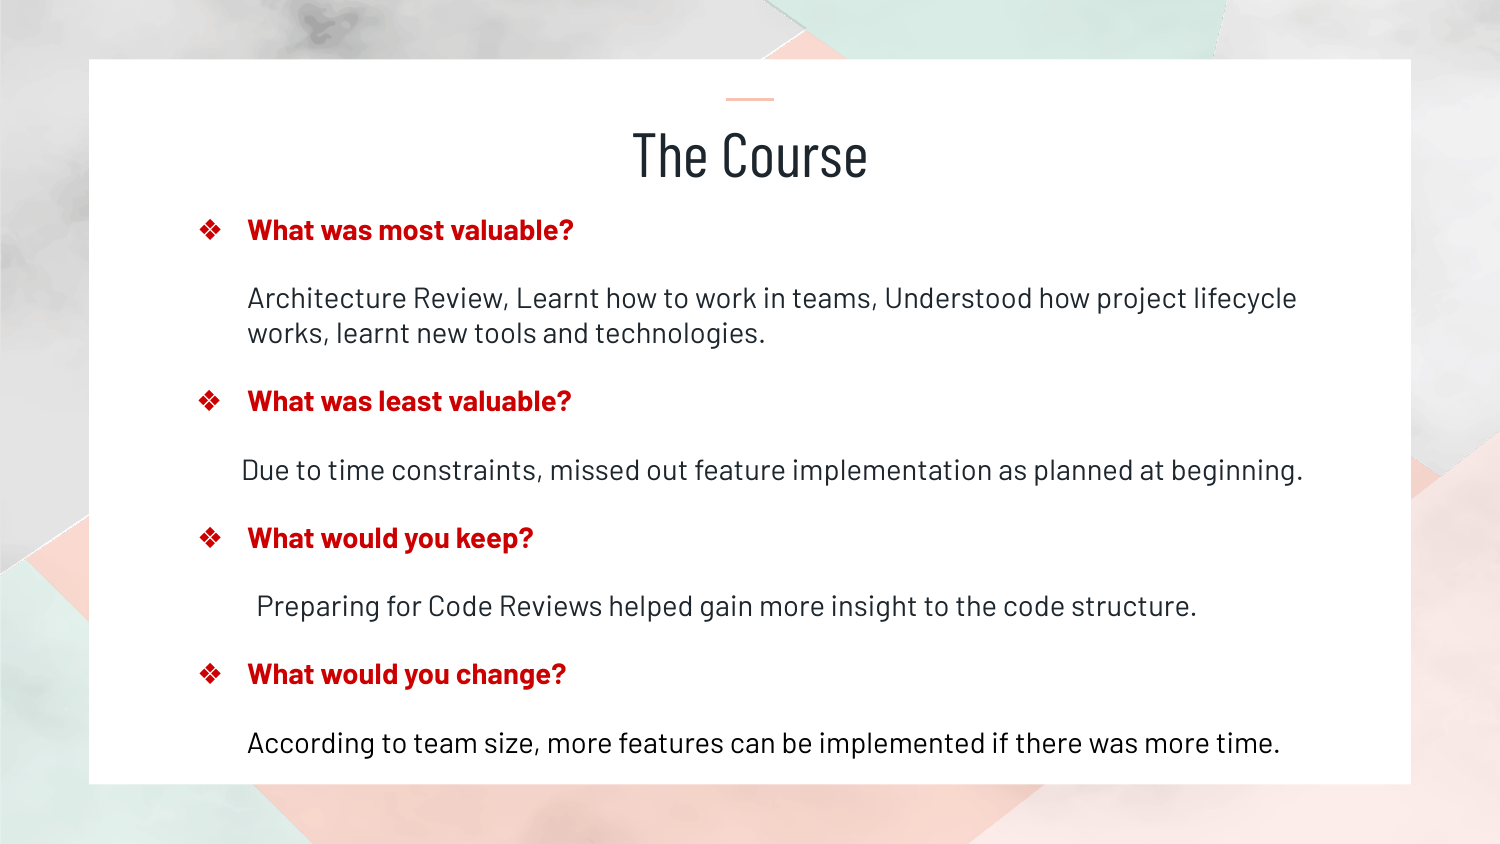

# The Course
What was most valuable?
Architecture Review, Learnt how to work in teams, Understood how project lifecycle works, learnt new tools and technologies.
What was least valuable?
            Due to time constraints, missed out feature implementation as planned at beginning.
What would you keep?
Preparing for Code Reviews helped gain more insight to the code structure.
What would you change?
             According to team size, more features can be implemented if there was more time.